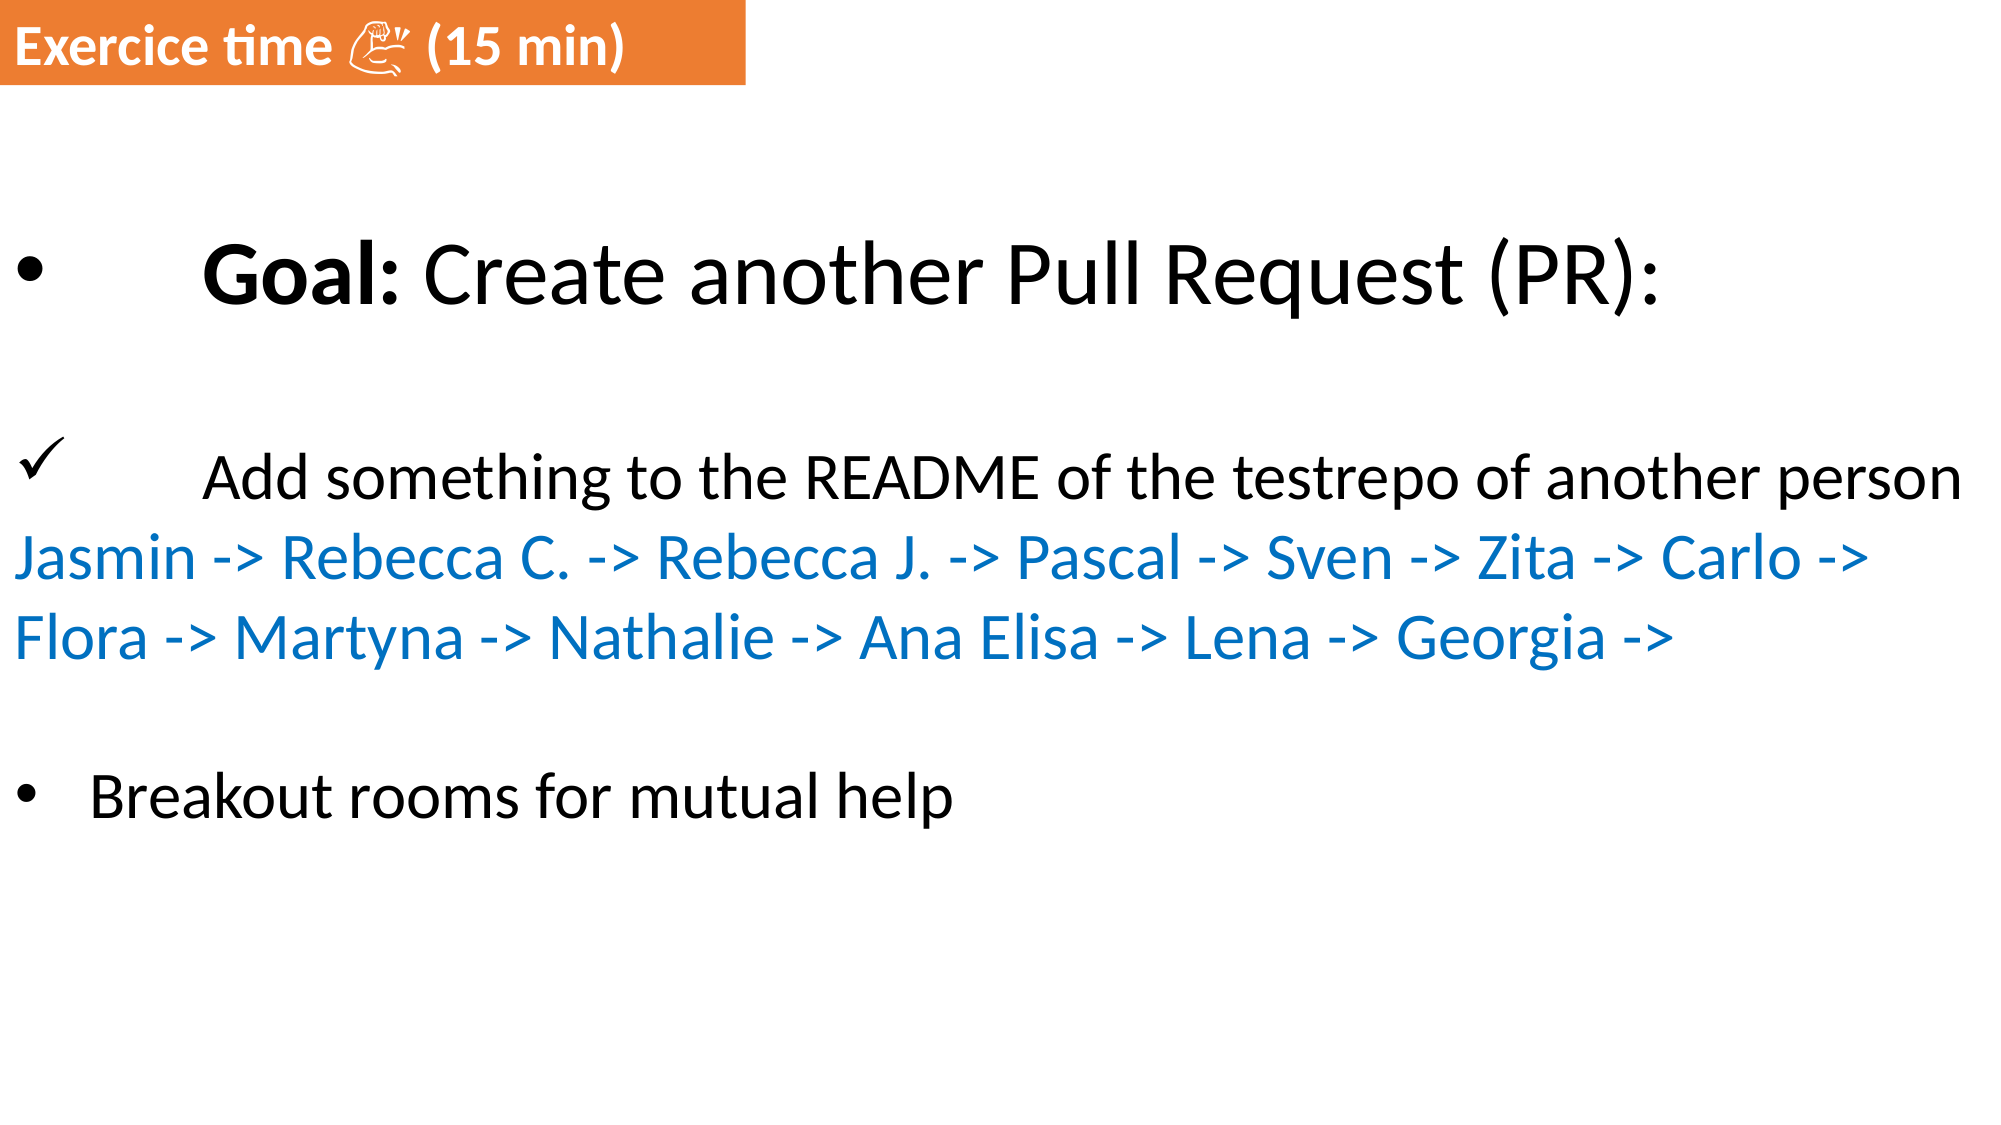

Goal: Create another Pull Request (PR):

Add something to the README of the testrepo of another person
Jasmin -> Rebecca C. -> Rebecca J. -> Pascal -> Sven -> Zita -> Carlo -> Flora -> Martyna -> Nathalie -> Ana Elisa -> Lena -> Georgia ->

Breakout rooms for mutual help

Exercice time 💪 (15 min)